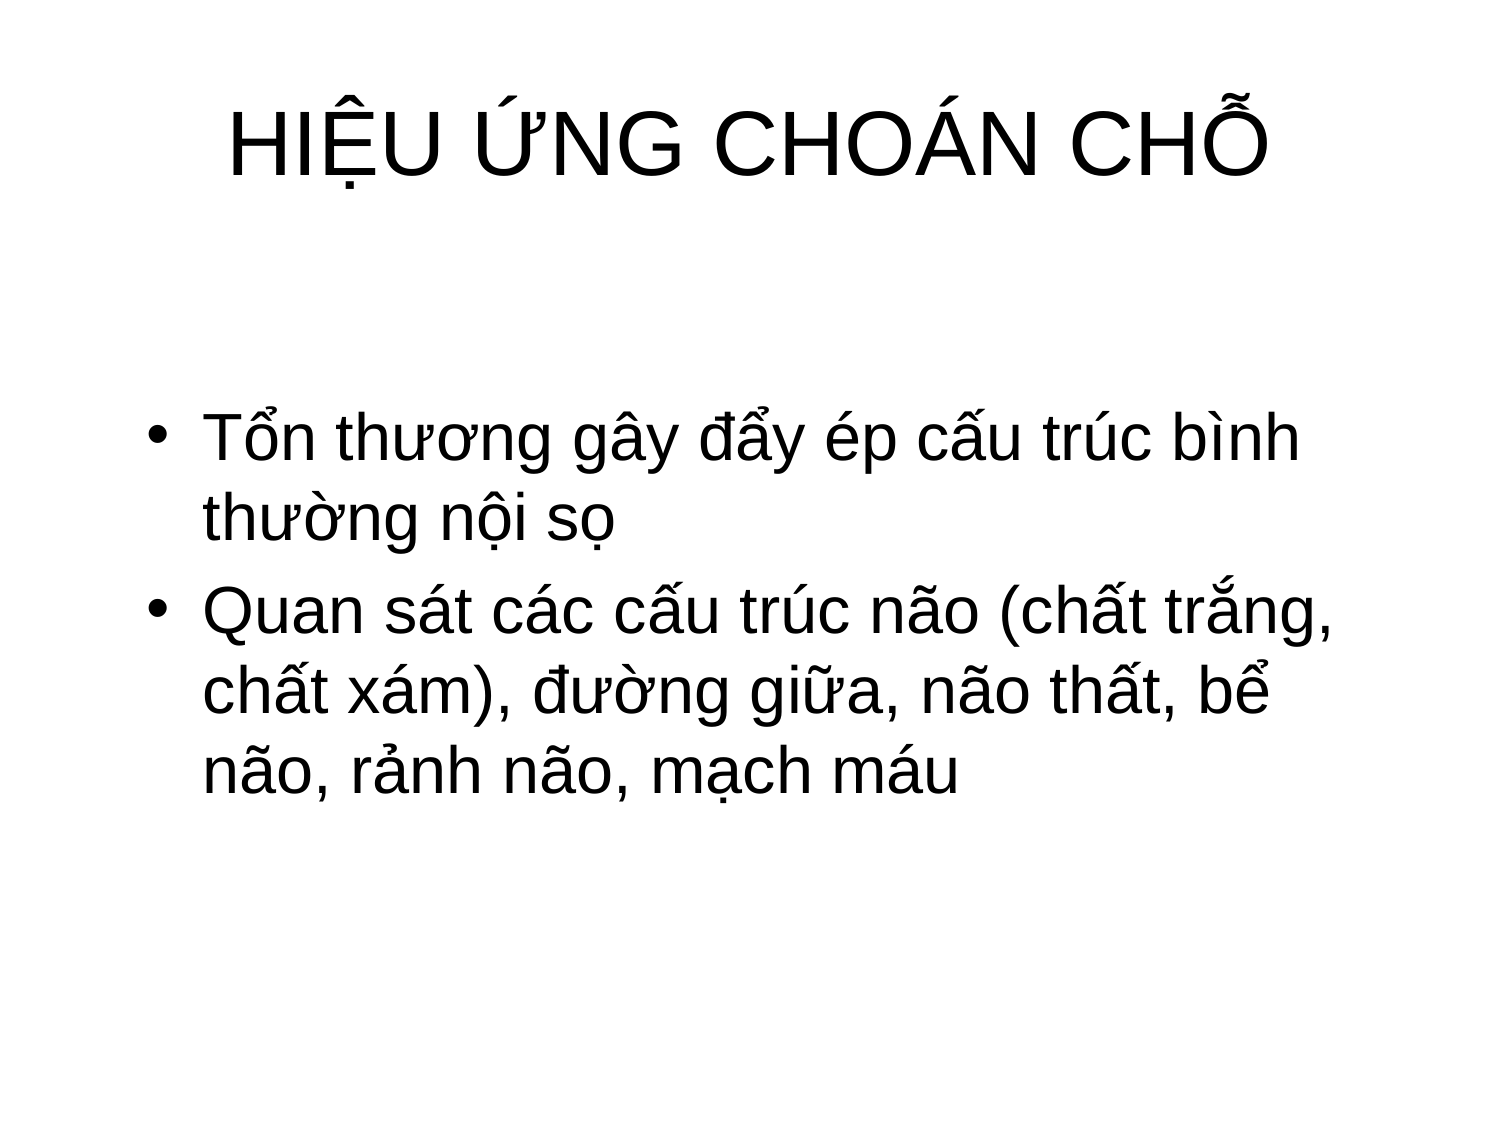

# HIỆU ỨNG CHOÁN CHỖ
Tổn thương gây đẩy ép cấu trúc bình thường nội sọ
Quan sát các cấu trúc não (chất trắng, chất xám), đường giữa, não thất, bể não, rảnh não, mạch máu